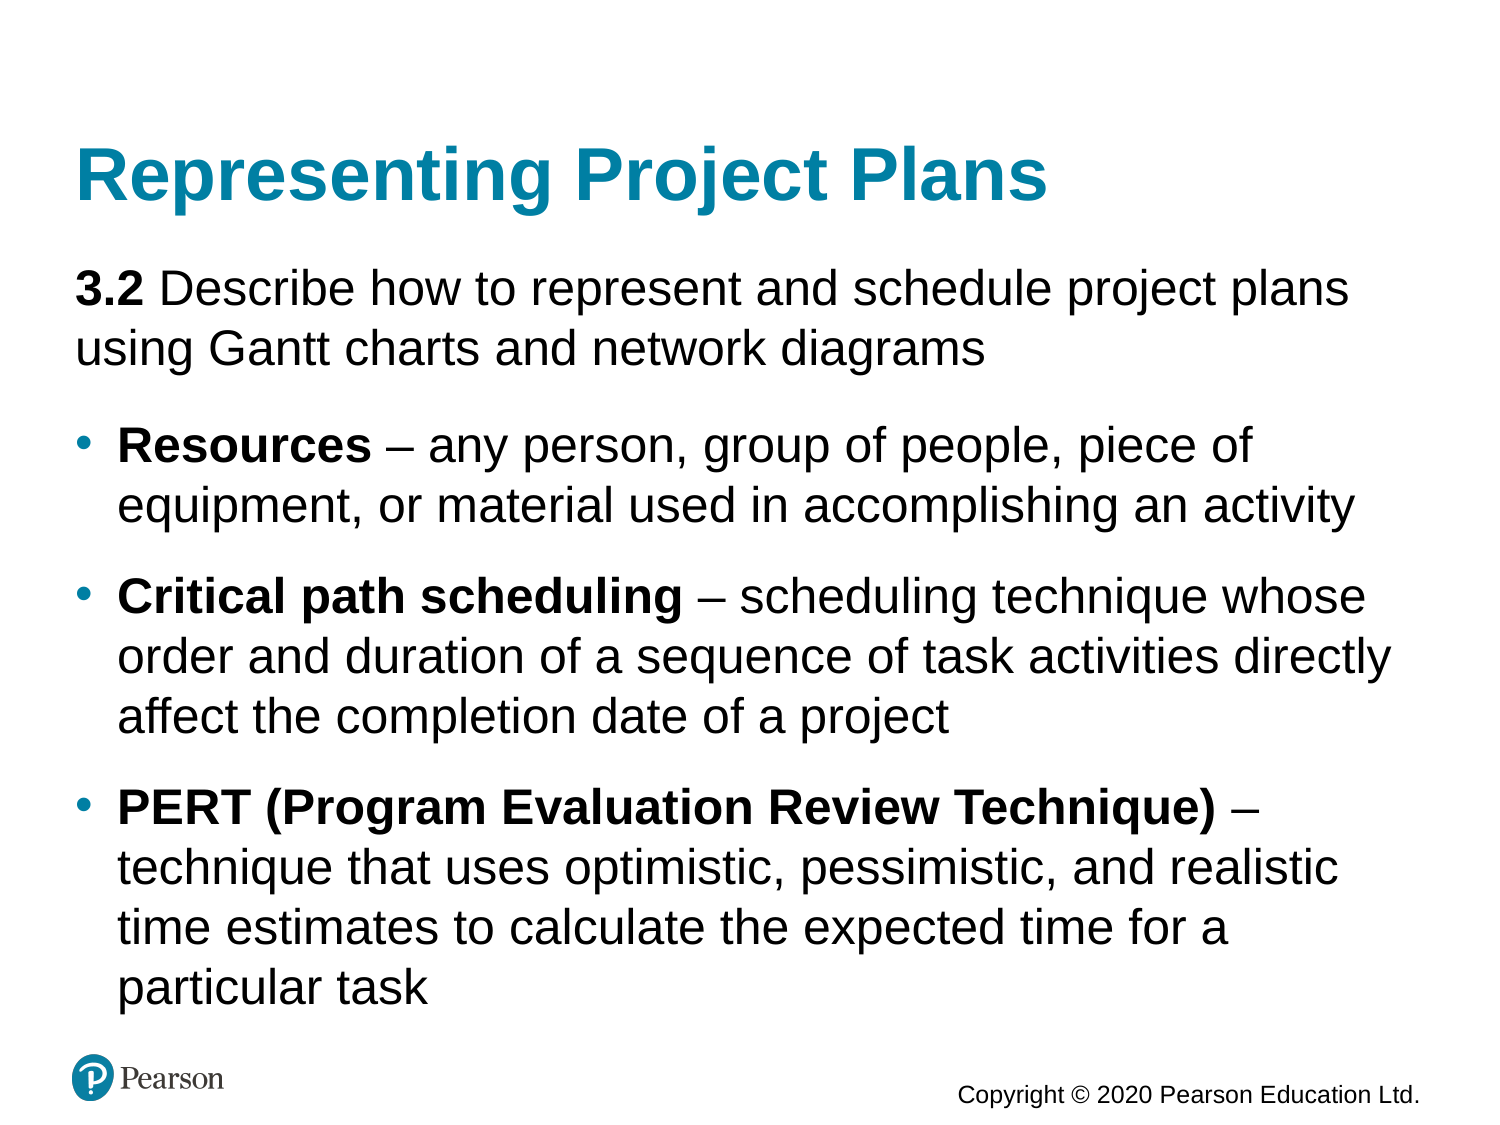

# Representing Project Plans
3.2 Describe how to represent and schedule project plans using Gantt charts and network diagrams
Resources – any person, group of people, piece of equipment, or material used in accomplishing an activity
Critical path scheduling – scheduling technique whose order and duration of a sequence of task activities directly affect the completion date of a project
P E R T (Program Evaluation Review Technique) – technique that uses optimistic, pessimistic, and realistic time estimates to calculate the expected time for a particular task